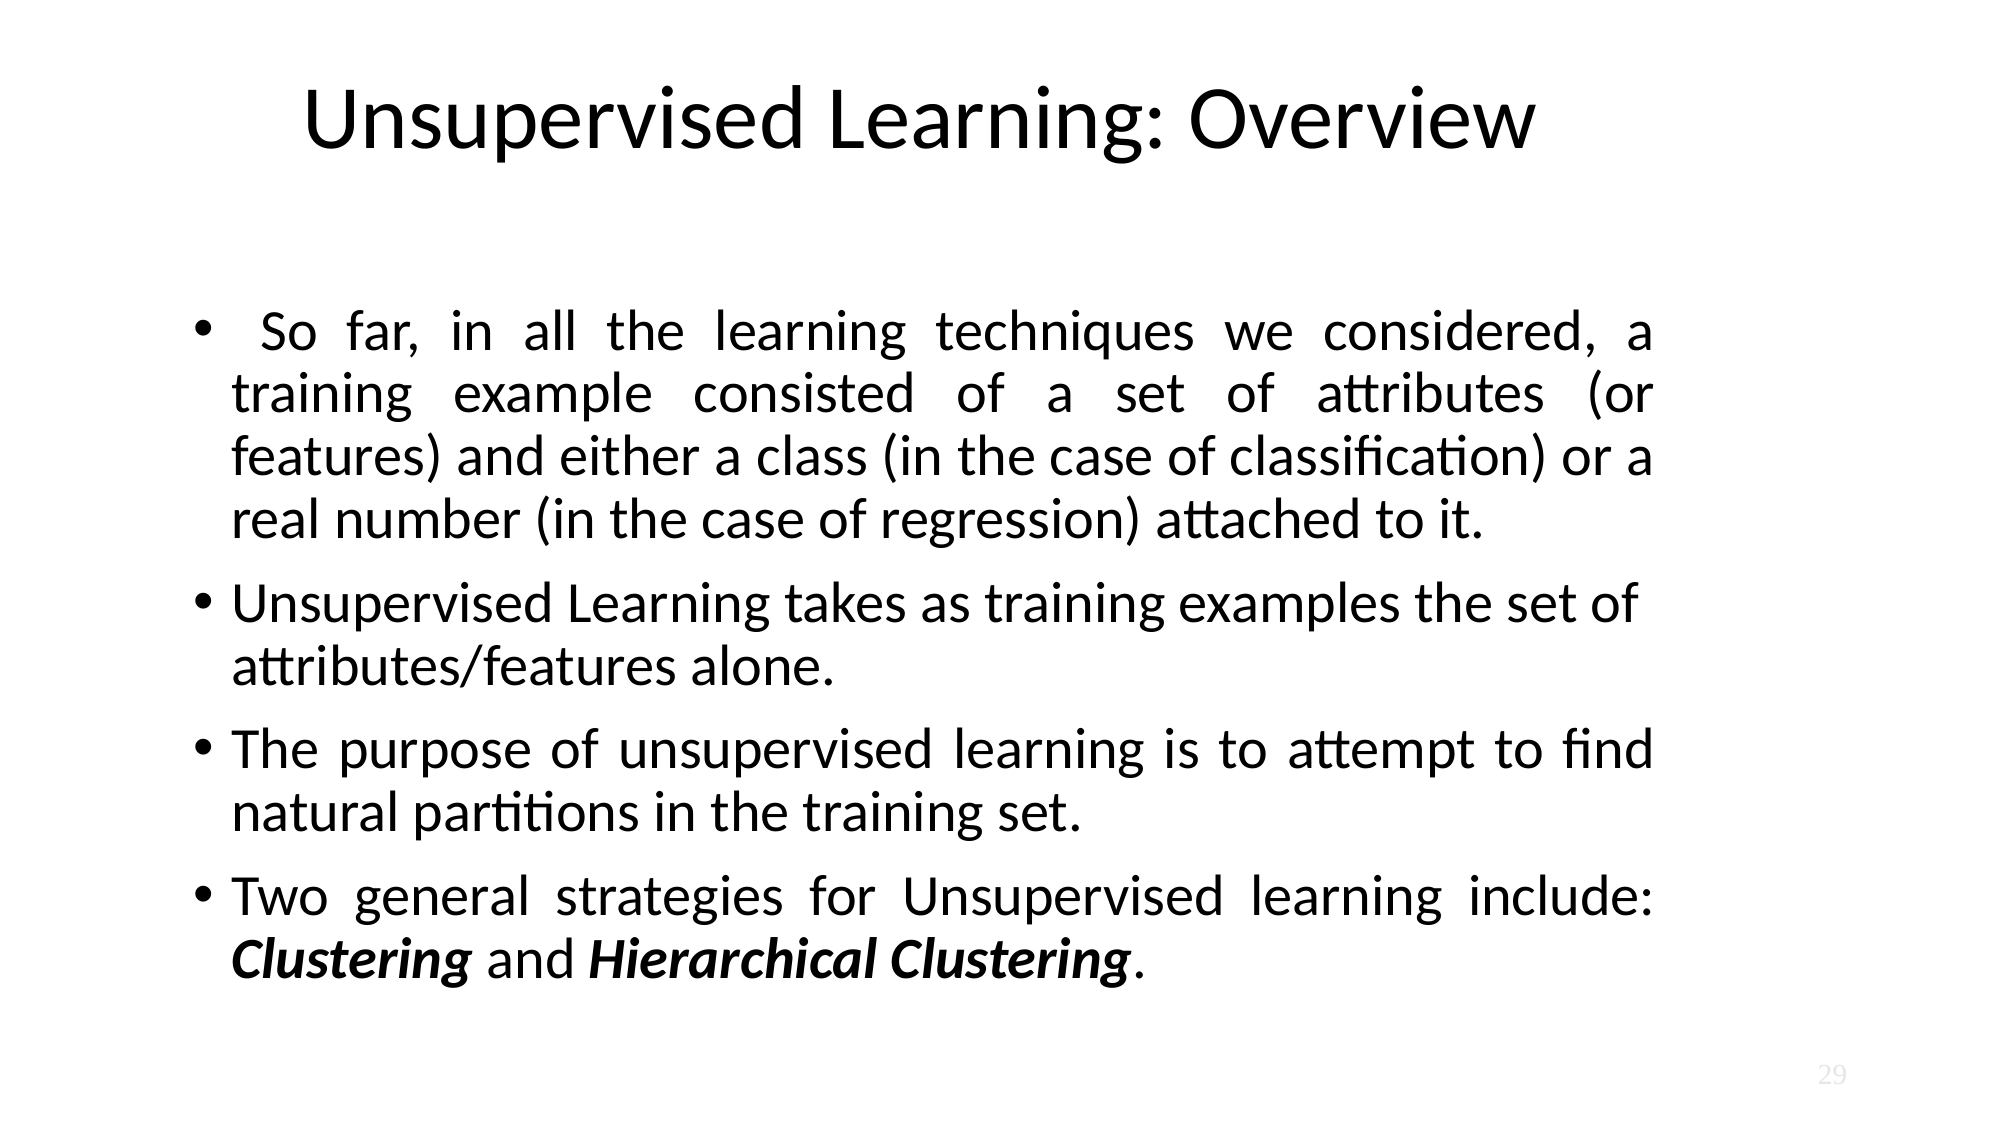

# Unsupervised Learning: Overview
 So far, in all the learning techniques we considered, a training example consisted of a set of attributes (or features) and either a class (in the case of classification) or a real number (in the case of regression) attached to it.
Unsupervised Learning takes as training examples the set of attributes/features alone.
The purpose of unsupervised learning is to attempt to find natural partitions in the training set.
Two general strategies for Unsupervised learning include: Clustering and Hierarchical Clustering.
29